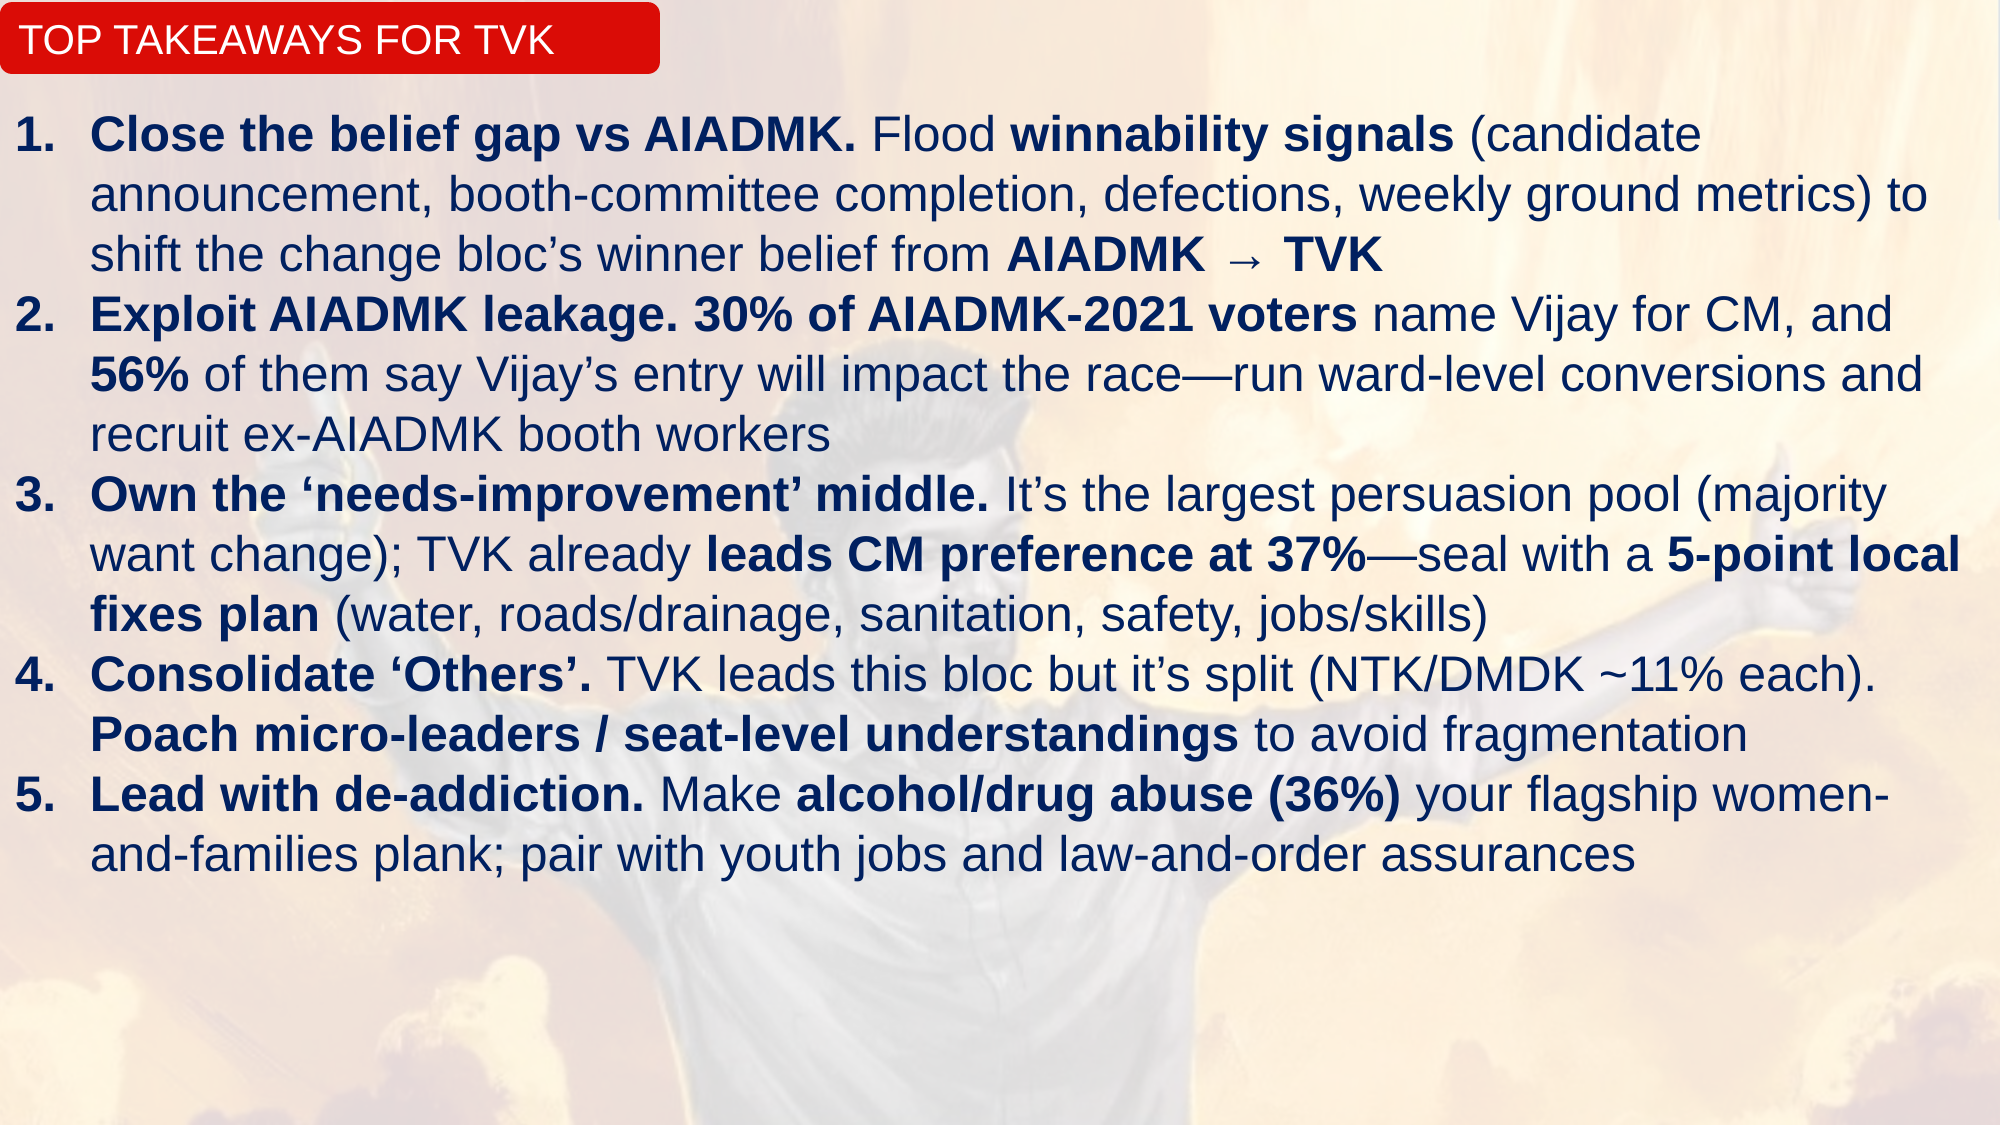

TOP TAKEAWAYS FOR TVK
Close the belief gap vs AIADMK. Flood winnability signals (candidate announcement, booth-committee completion, defections, weekly ground metrics) to shift the change bloc’s winner belief from AIADMK → TVK
Exploit AIADMK leakage. 30% of AIADMK-2021 voters name Vijay for CM, and 56% of them say Vijay’s entry will impact the race—run ward-level conversions and recruit ex-AIADMK booth workers
Own the ‘needs-improvement’ middle. It’s the largest persuasion pool (majority want change); TVK already leads CM preference at 37%—seal with a 5-point local fixes plan (water, roads/drainage, sanitation, safety, jobs/skills)
Consolidate ‘Others’. TVK leads this bloc but it’s split (NTK/DMDK ~11% each). Poach micro-leaders / seat-level understandings to avoid fragmentation
Lead with de-addiction. Make alcohol/drug abuse (36%) your flagship women-and-families plank; pair with youth jobs and law-and-order assurances